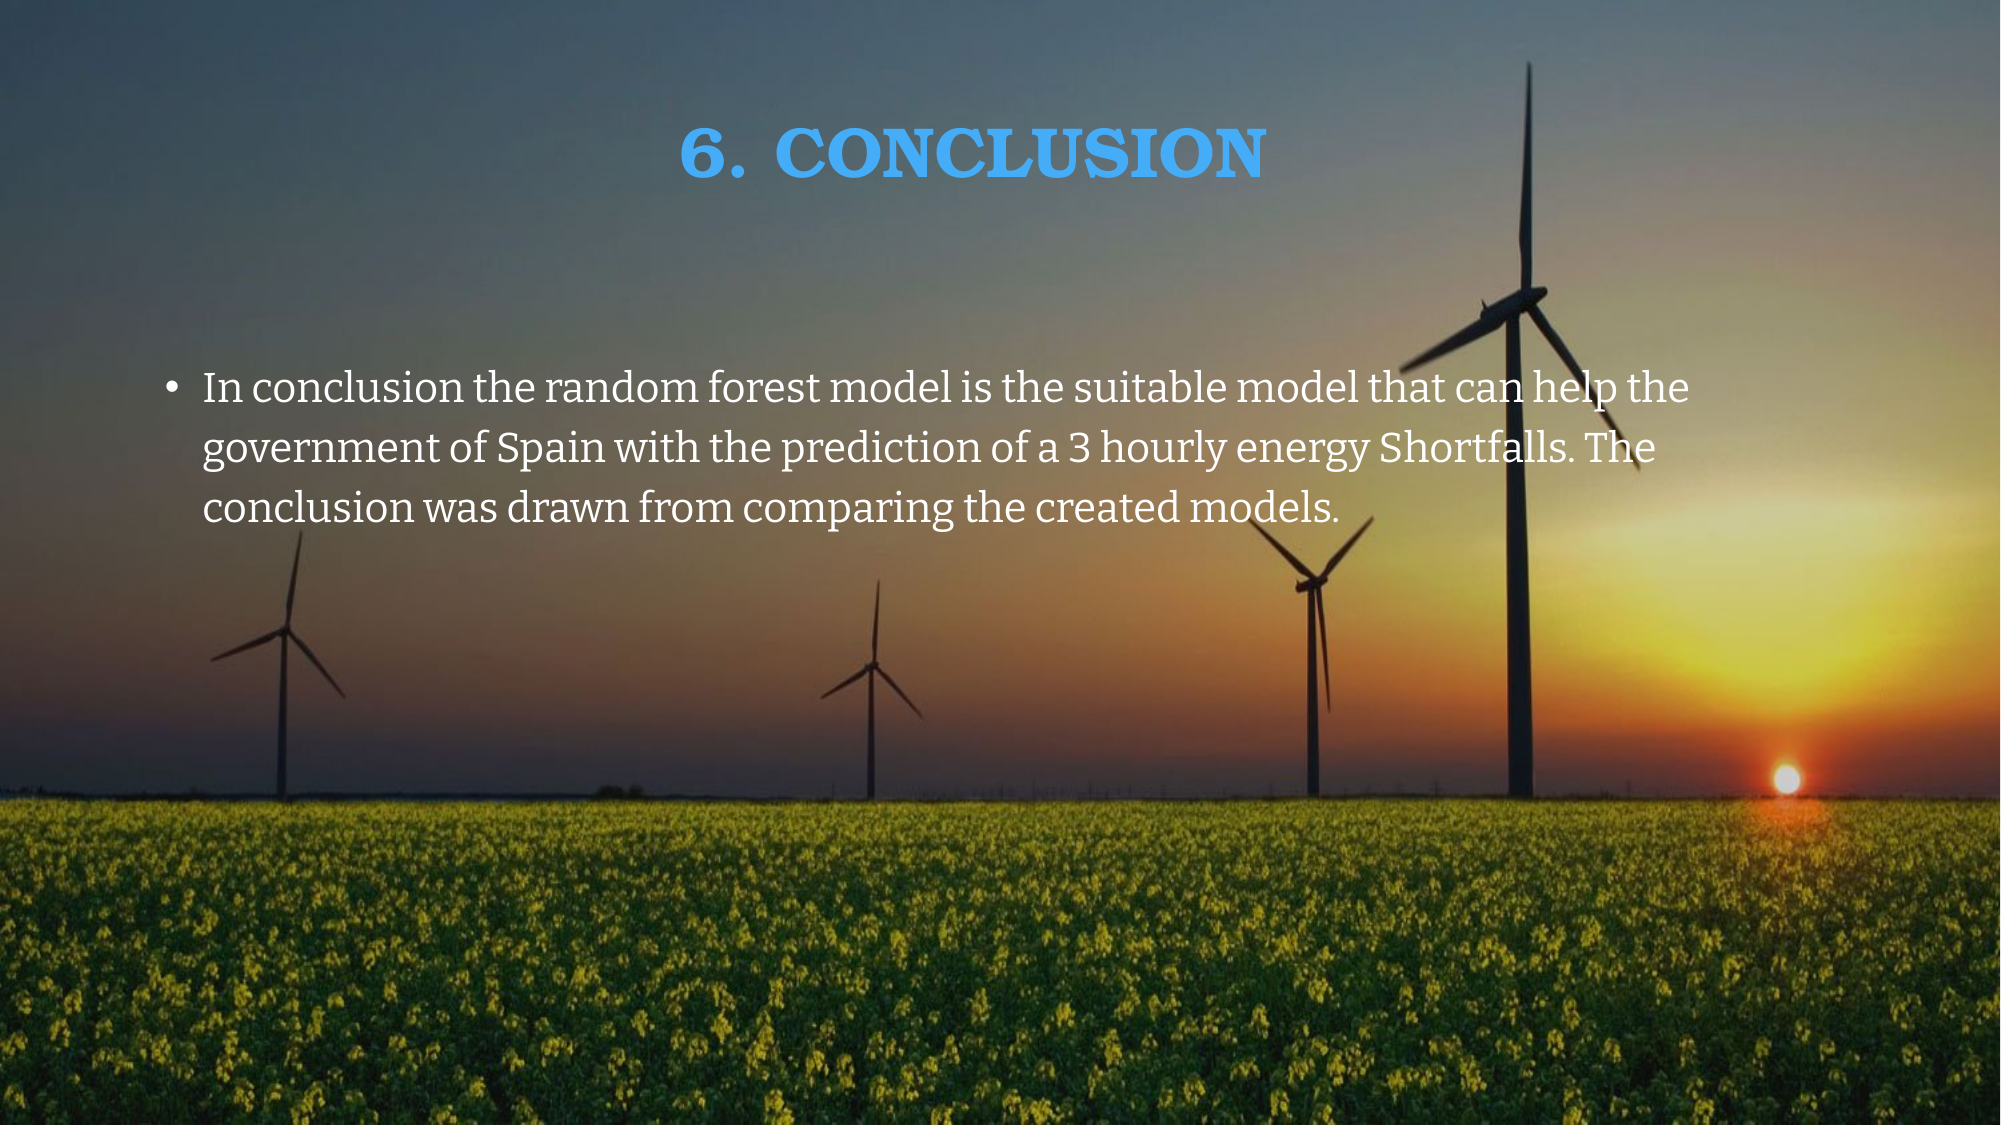

# 6. CONCLUSION
In conclusion the random forest model is the suitable model that can help the government of Spain with the prediction of a 3 hourly energy Shortfalls. The conclusion was drawn from comparing the created models.